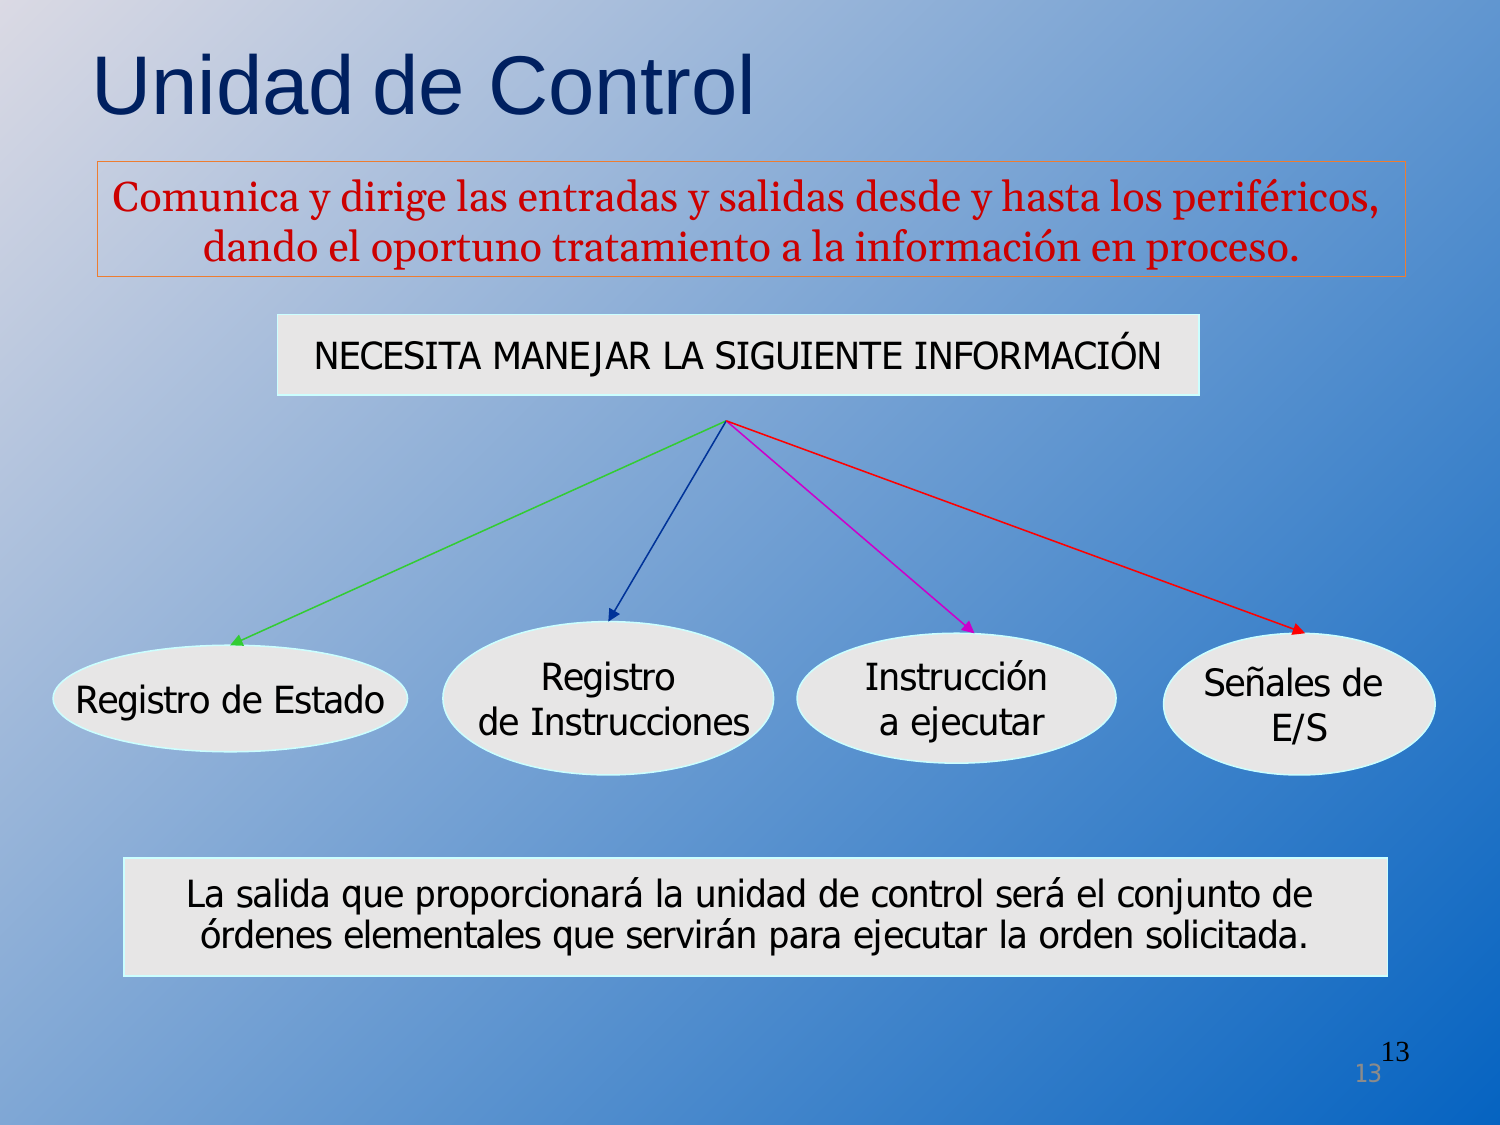

# Unidad de Control
Comunica y dirige las entradas y salidas desde y hasta los periféricos,
dando el oportuno tratamiento a la información en proceso.
NECESITA MANEJAR LA SIGUIENTE INFORMACIÓN

Registro
 de Instrucciones
Instrucción
 a ejecutar
Señales de
E/S
Registro de Estado
La salida que proporcionará la unidad de control será el conjunto de
órdenes elementales que servirán para ejecutar la orden solicitada.
13
13